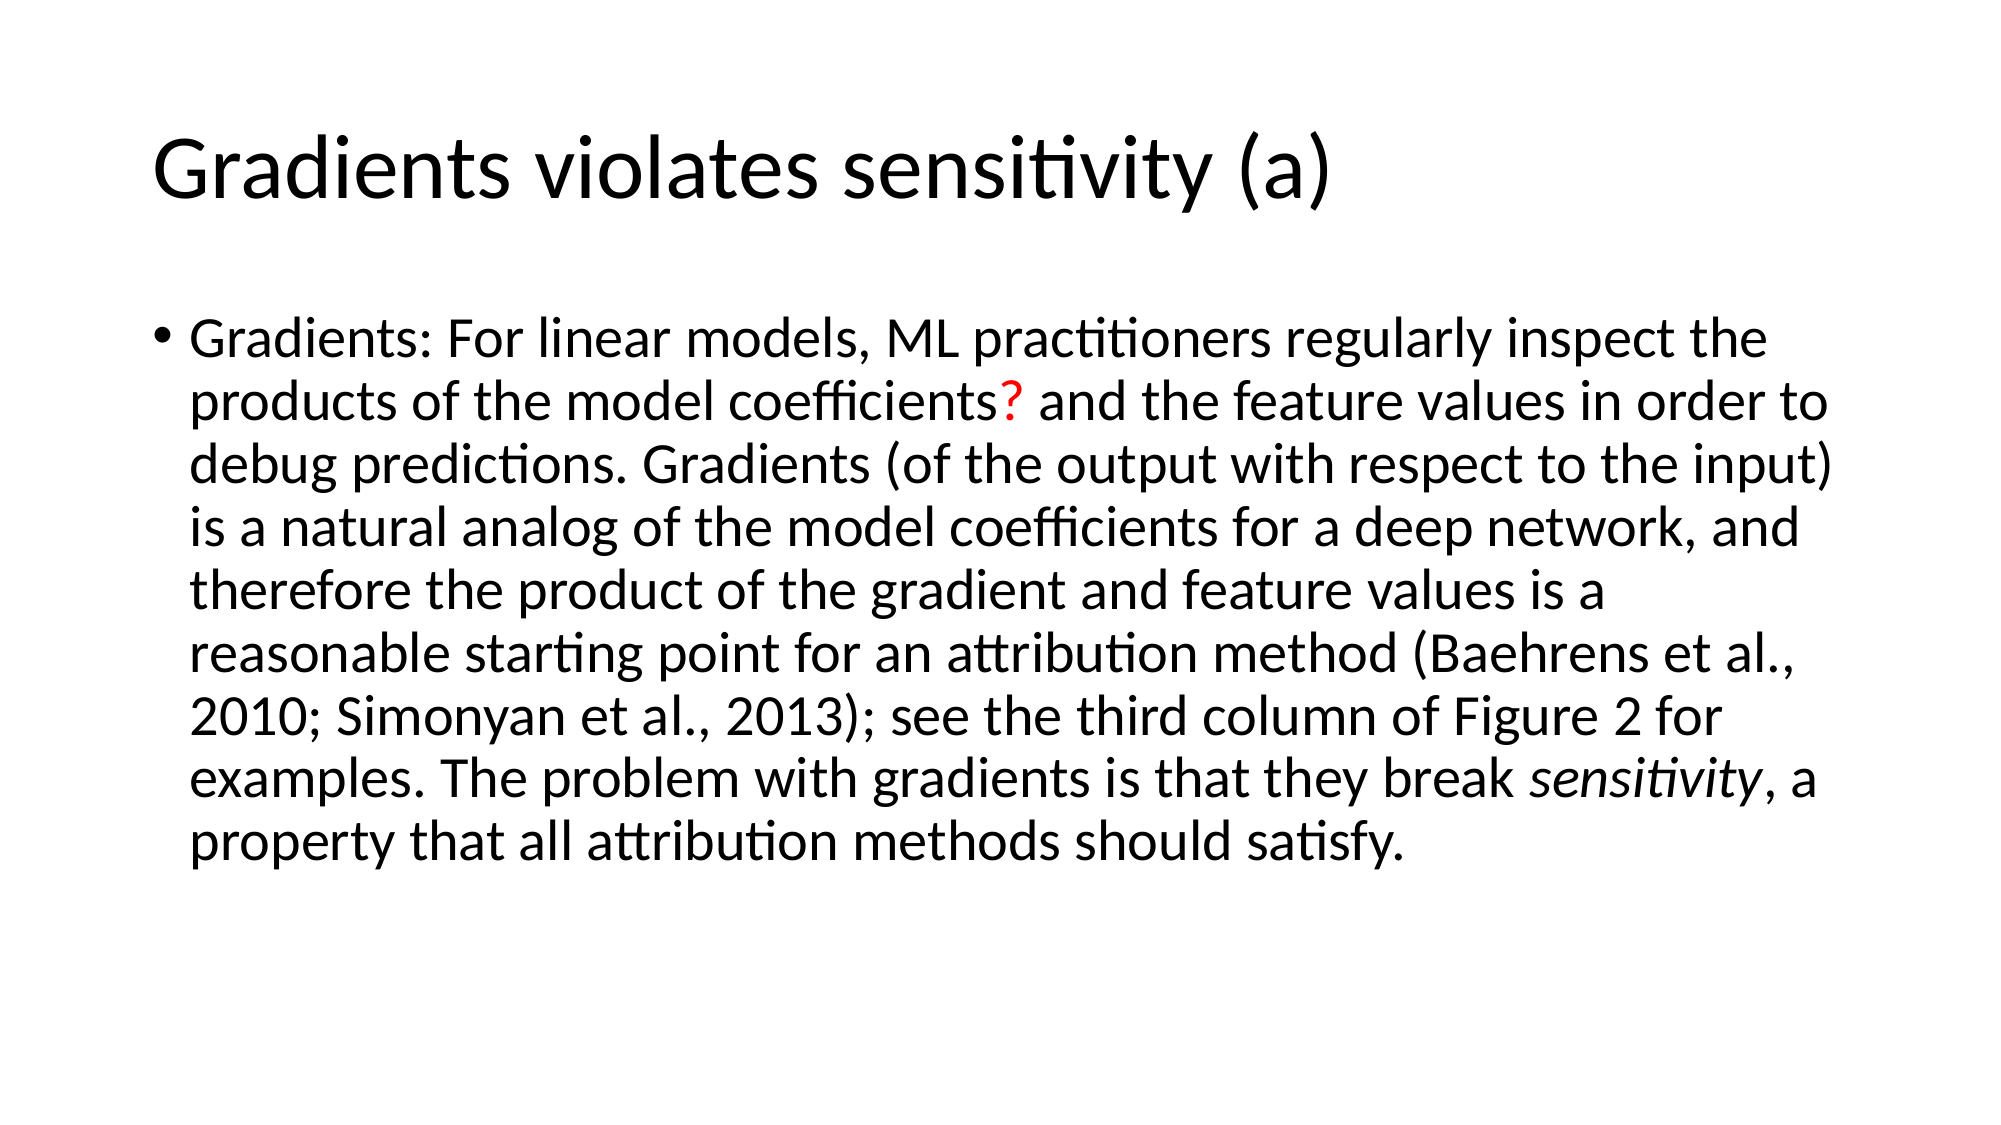

# Gradients violates sensitivity (a)
Gradients: For linear models, ML practitioners regularly inspect the products of the model coefficients? and the feature values in order to debug predictions. Gradients (of the output with respect to the input) is a natural analog of the model coefficients for a deep network, and therefore the product of the gradient and feature values is a reasonable starting point for an attribution method (Baehrens et al., 2010; Simonyan et al., 2013); see the third column of Figure 2 for examples. The problem with gradients is that they break sensitivity, a property that all attribution methods should satisfy.